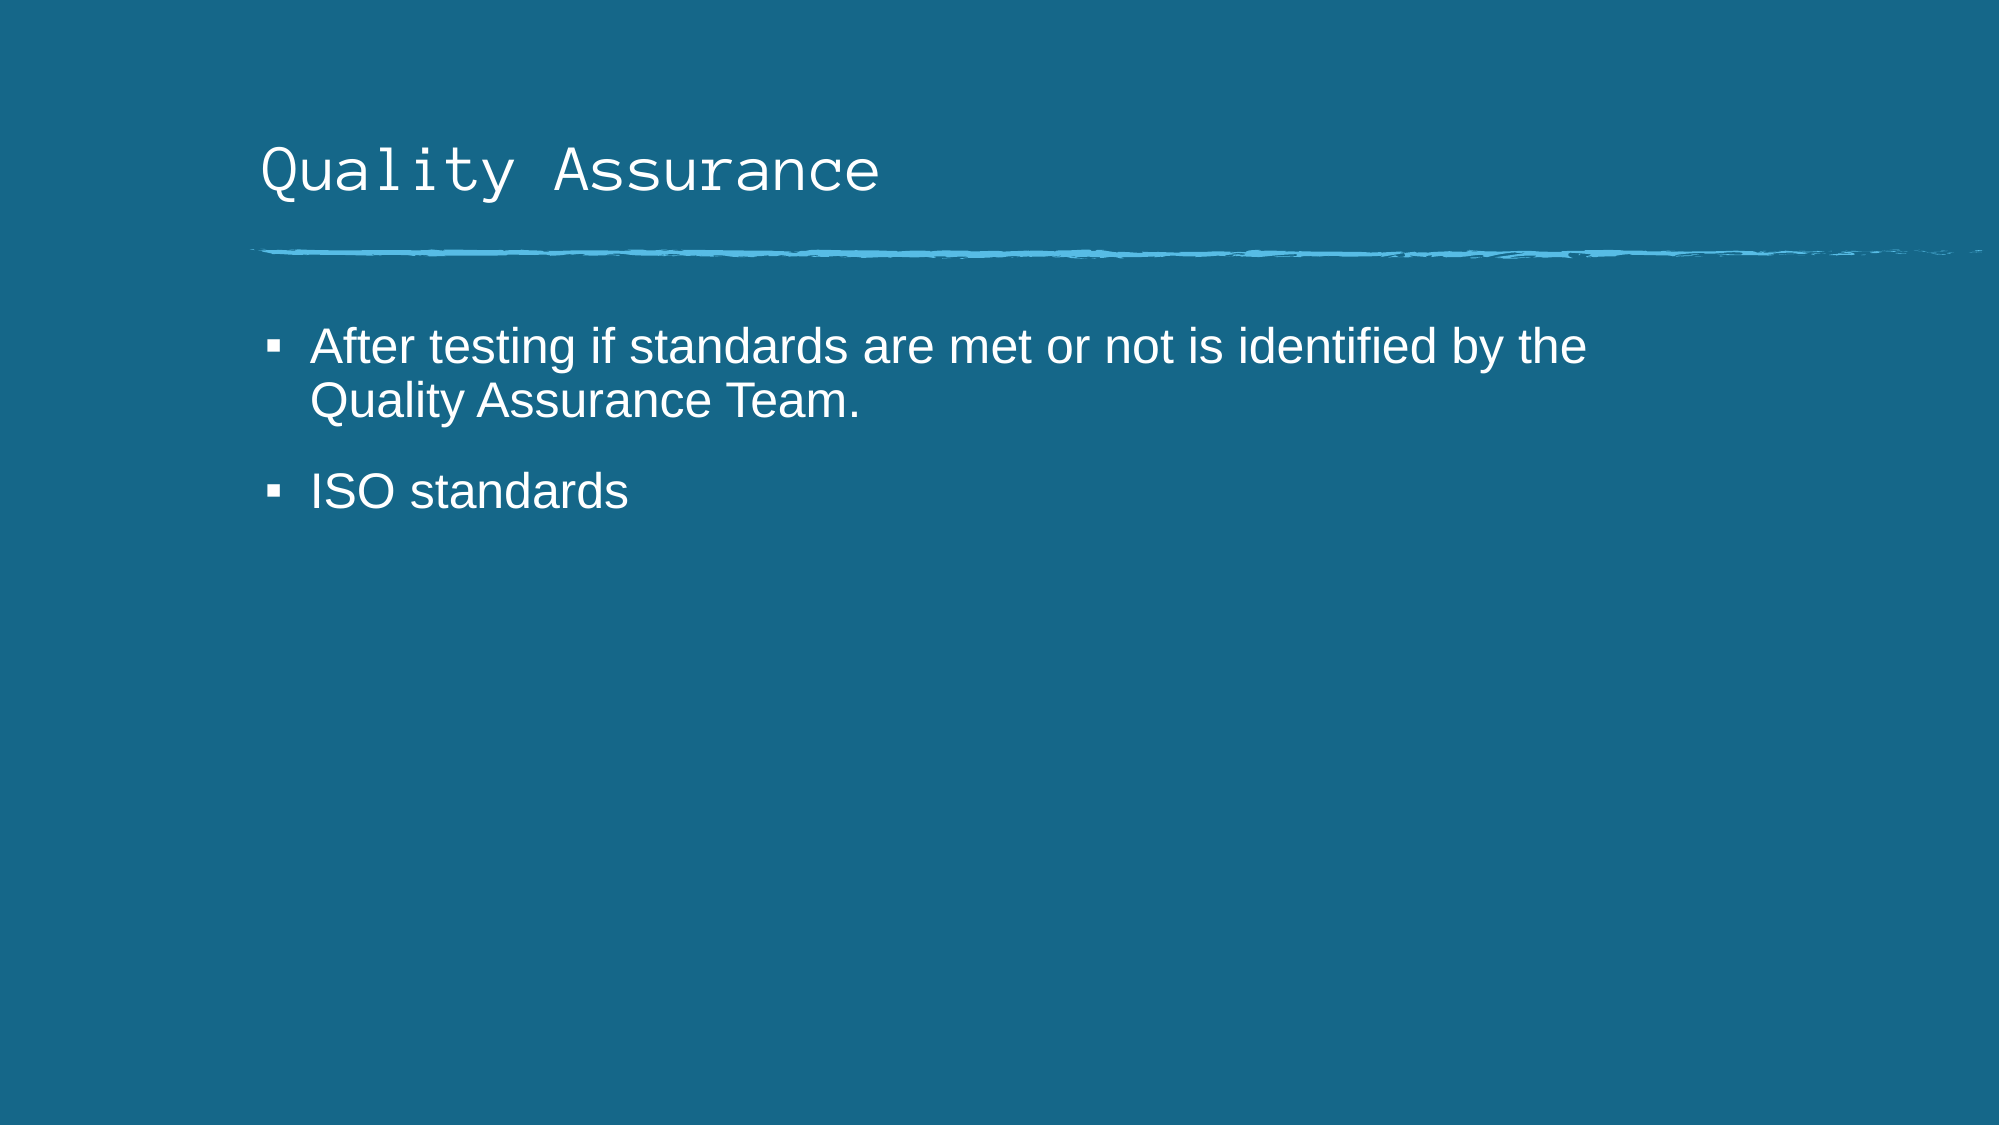

# Quality Assurance
After testing if standards are met or not is identified by the Quality Assurance Team.
ISO standards